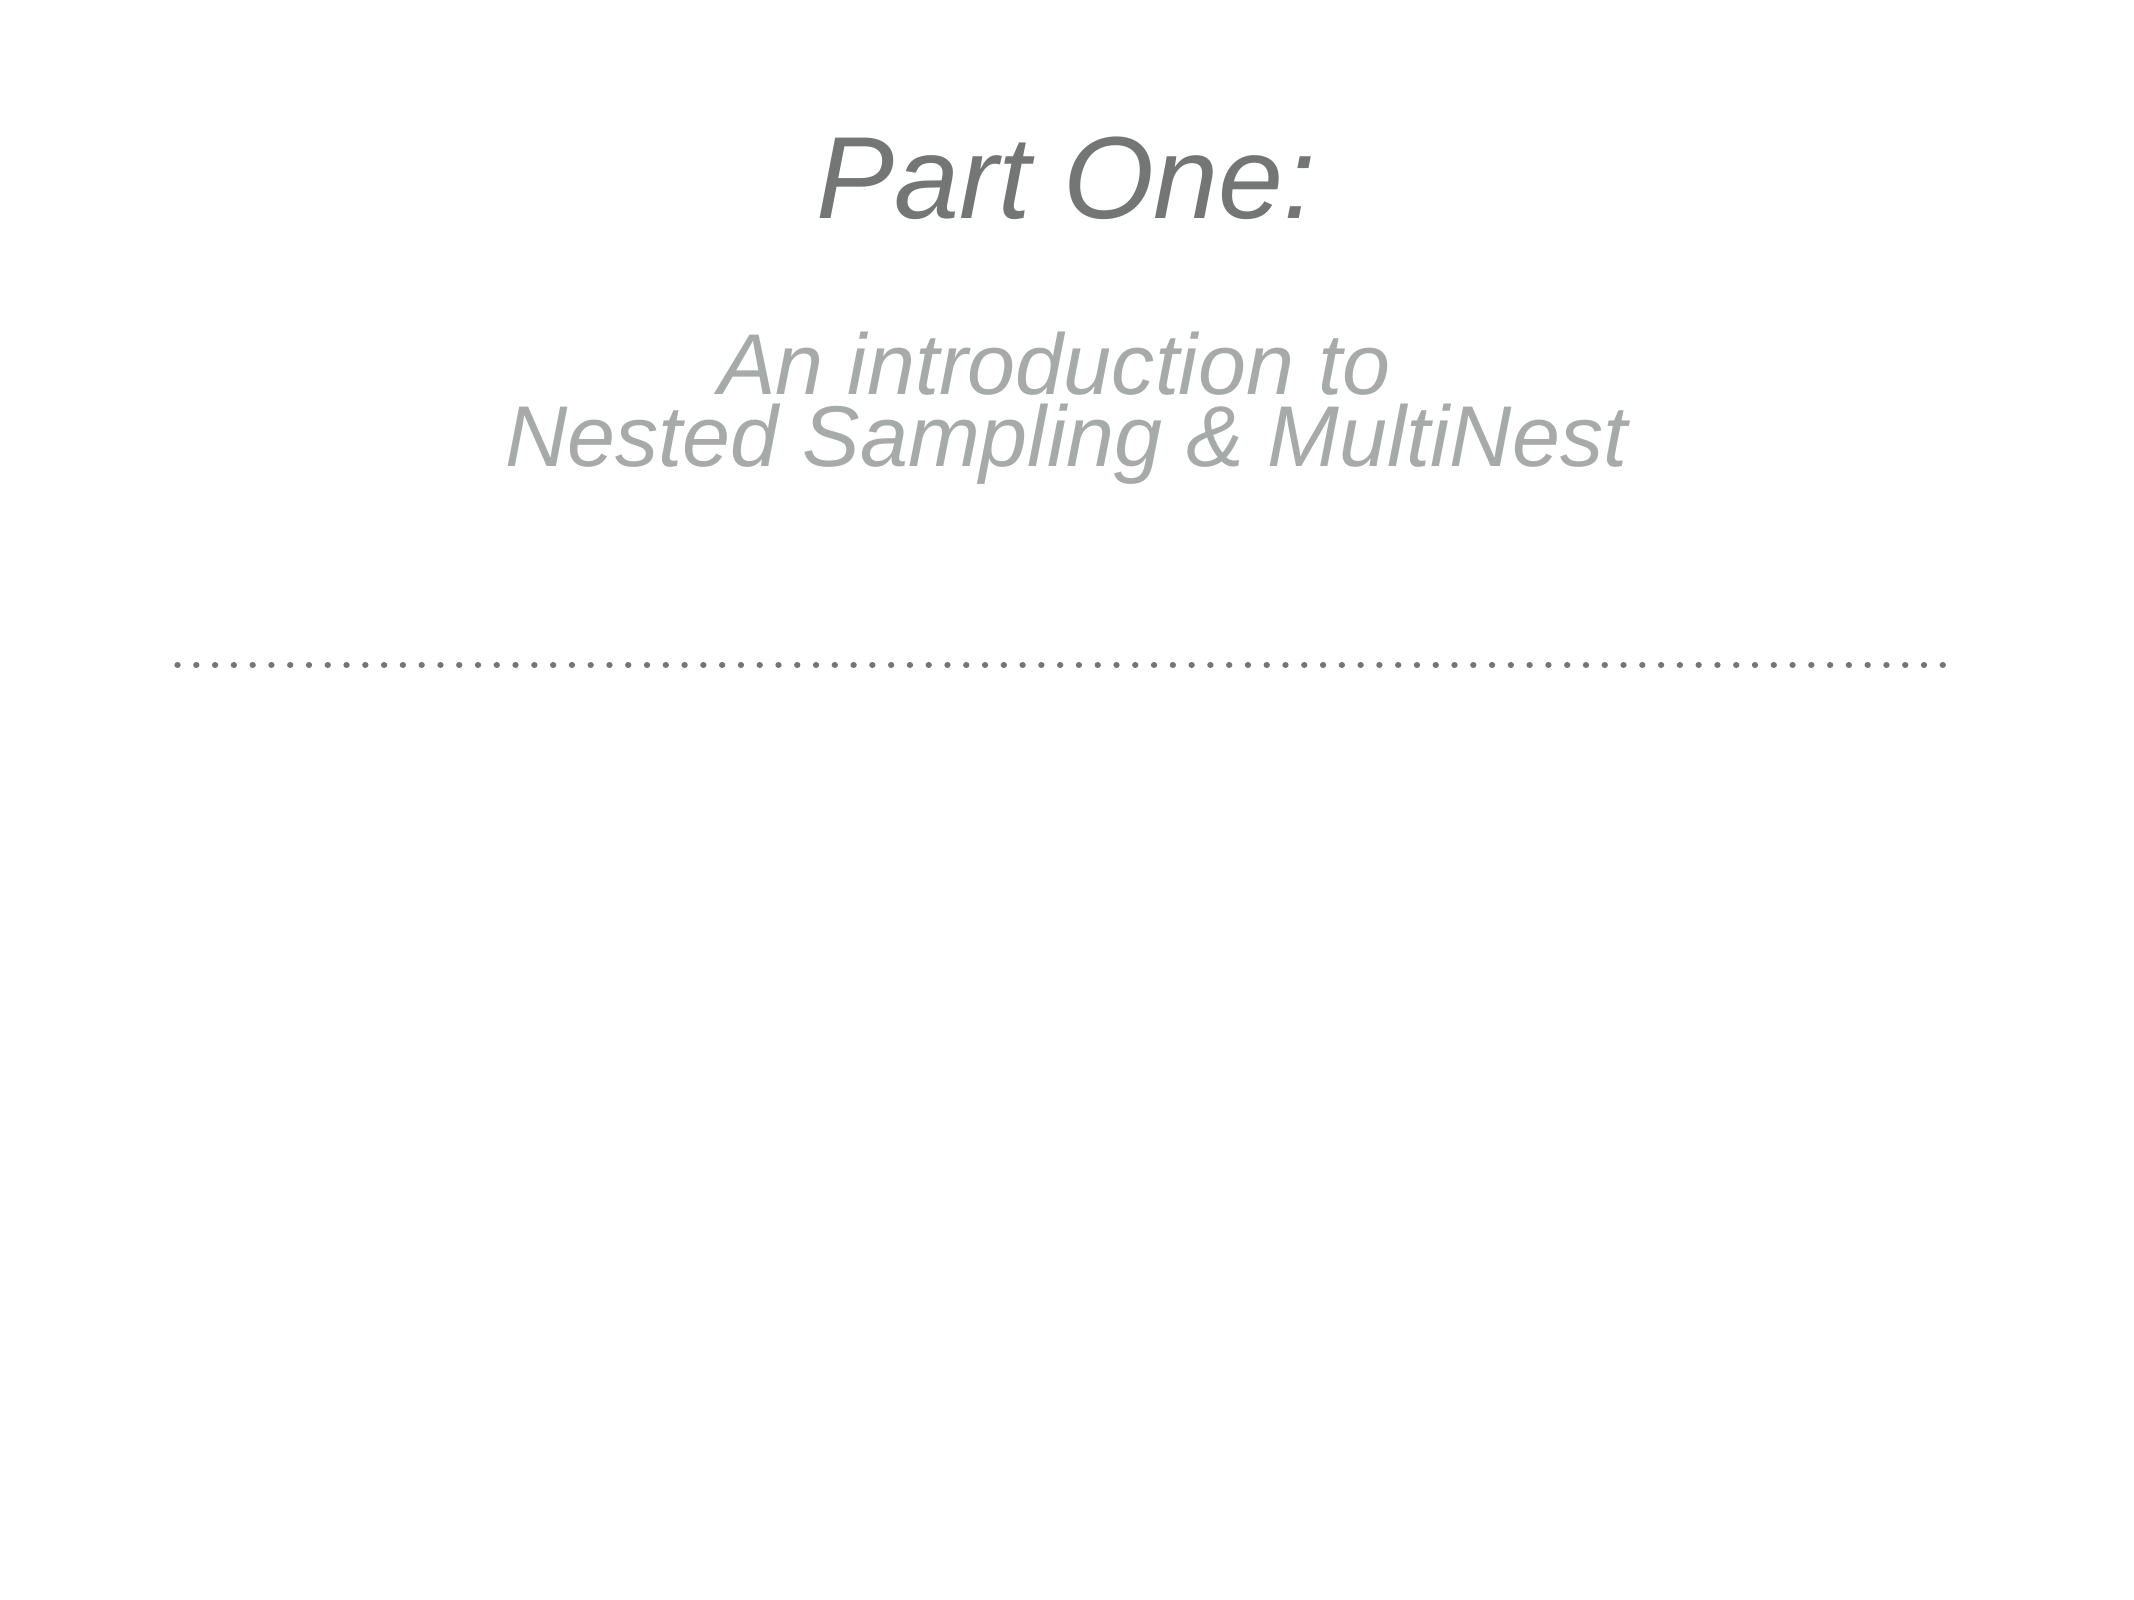

Part One:
An introduction to
Nested Sampling & MultiNest